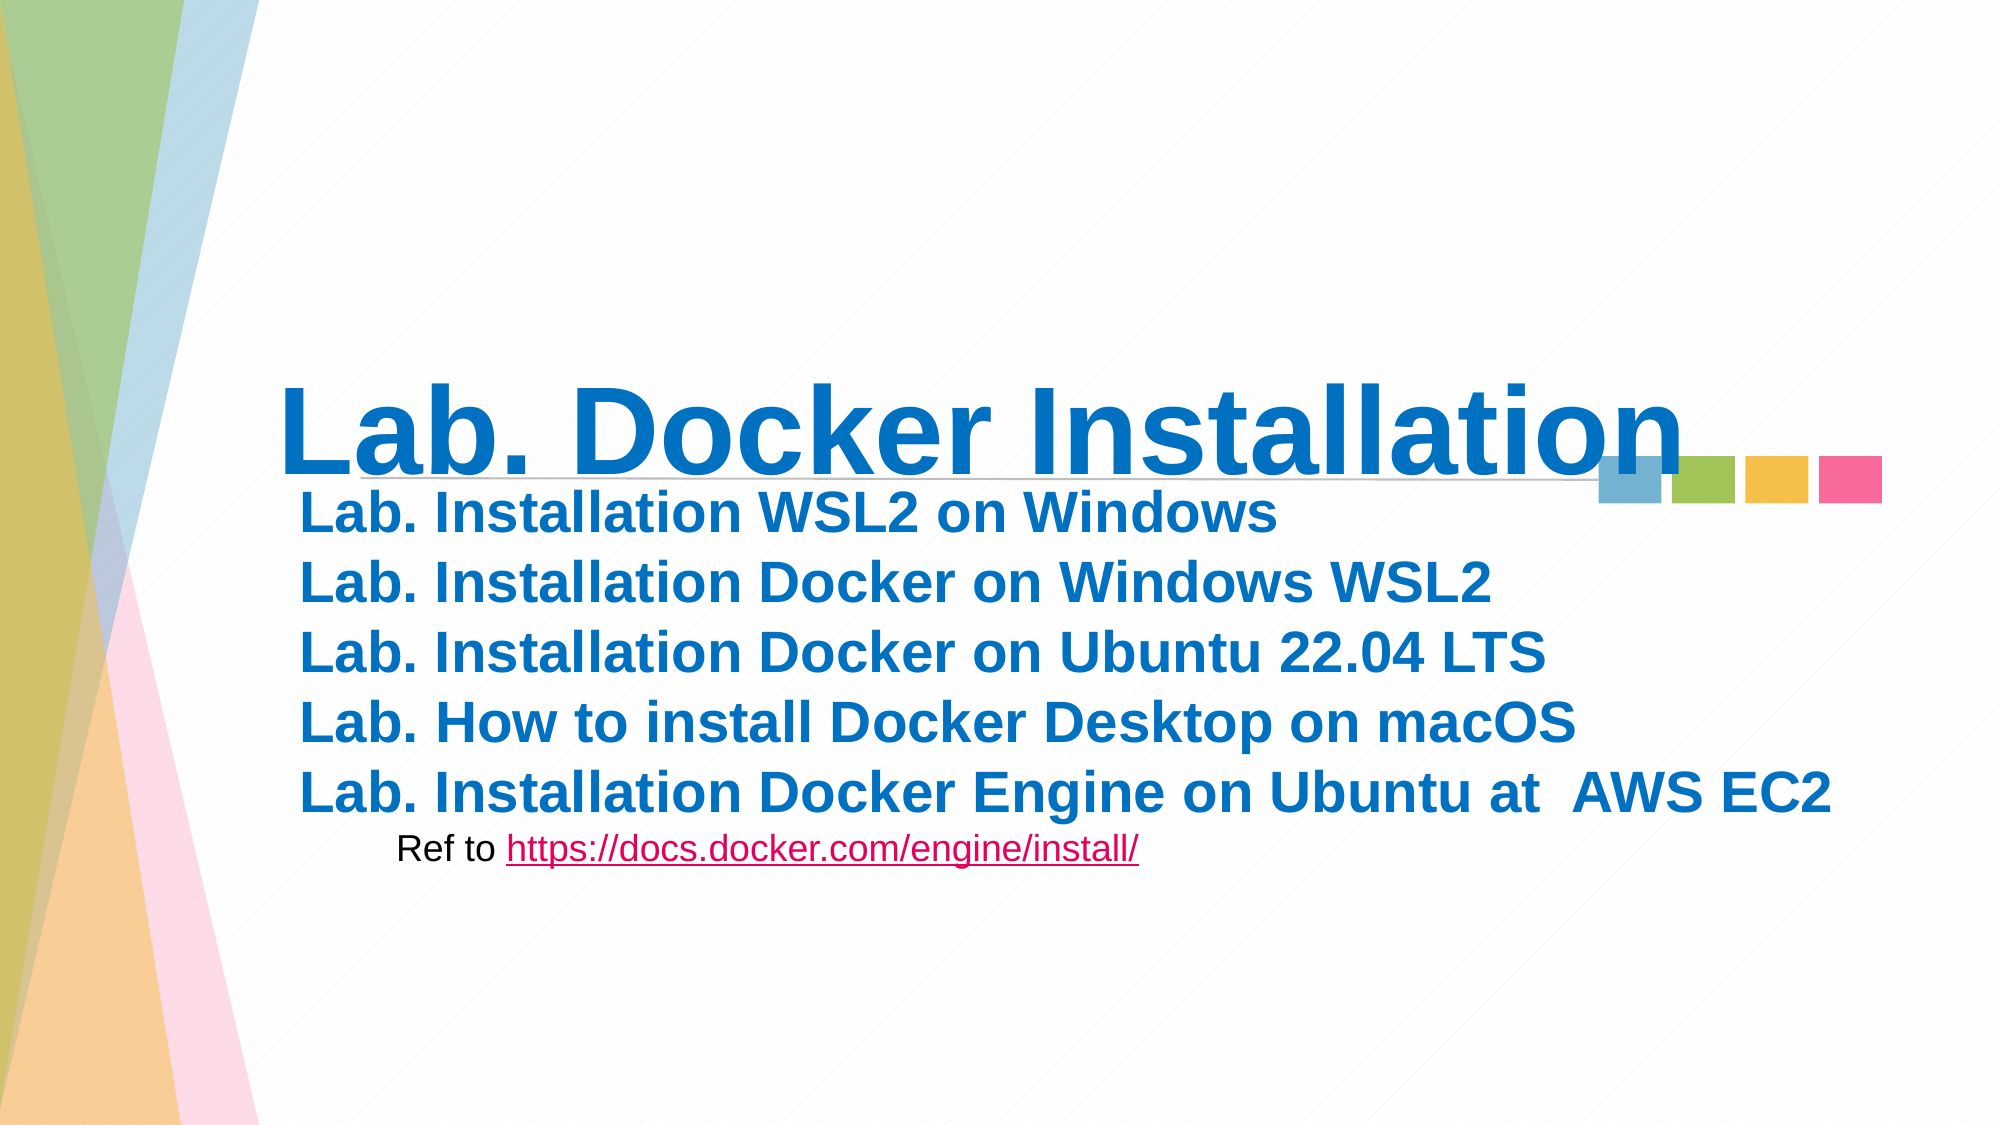

# Lab. Docker Installation
Lab. Installation WSL2 on Windows
Lab. Installation Docker on Windows WSL2
Lab. Installation Docker on Ubuntu 22.04 LTS
Lab. How to install Docker Desktop on macOS
Lab. Installation Docker Engine on Ubuntu at  AWS EC2
Ref to https://docs.docker.com/engine/install/